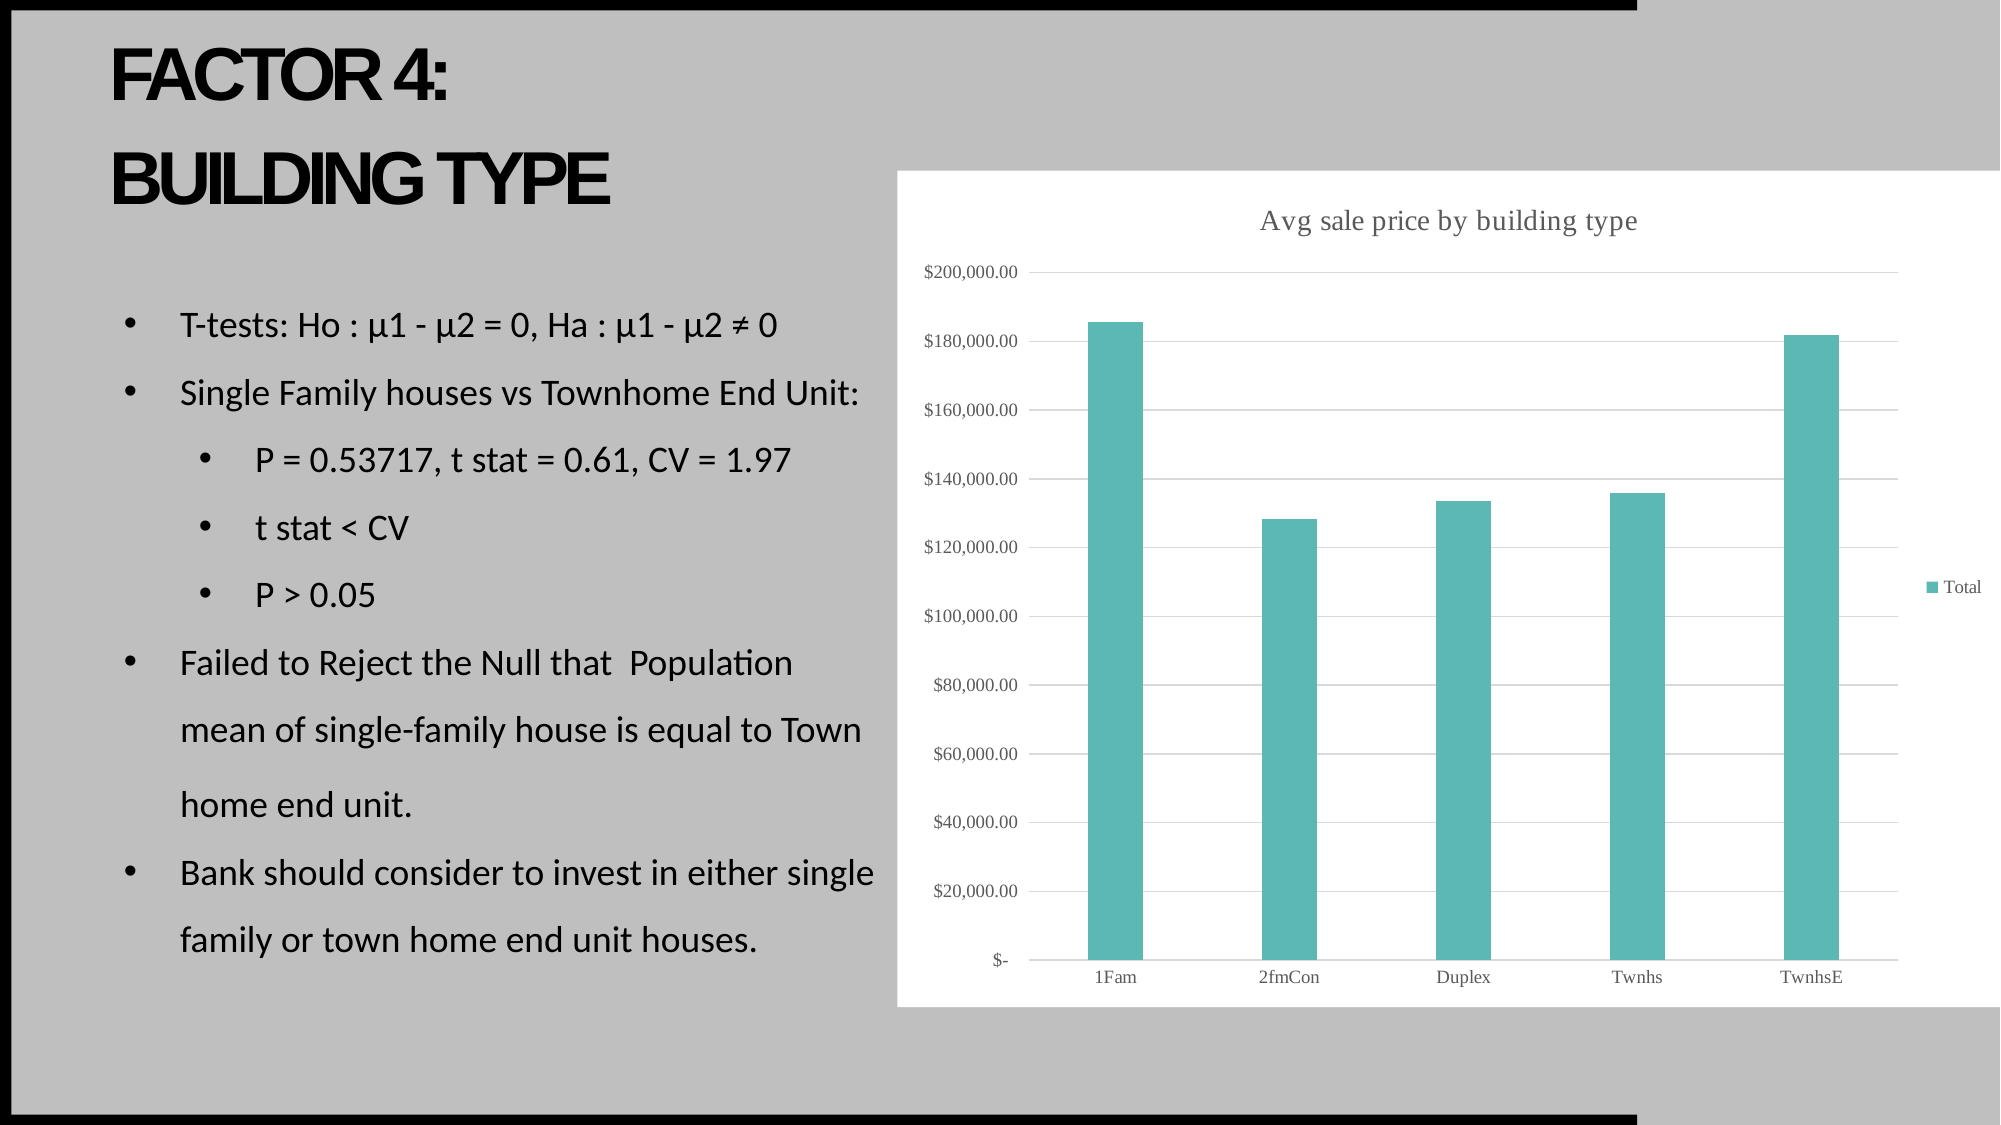

# Factor 4: Building Type

### Chart: Avg sale price by building type

| Category | Total |
|---|---|
| 1Fam | 185763.80737704918 |
| 2fmCon | 128432.25806451614 |
| Duplex | 133541.07692307694 |
| Twnhs | 135911.62790697673 |
| TwnhsE | 181959.34210526315 |
T-tests: Ho : µ1 - µ2 = 0, Ha : µ1 - µ2 ≠ 0
Single Family houses vs Townhome End Unit:
P = 0.53717, t stat = 0.61, CV = 1.97
t stat < CV
P > 0.05
Failed to Reject the Null that  Population mean of single-family house is equal to Town home end unit.
Bank should consider to invest in either single family or town home end unit houses.